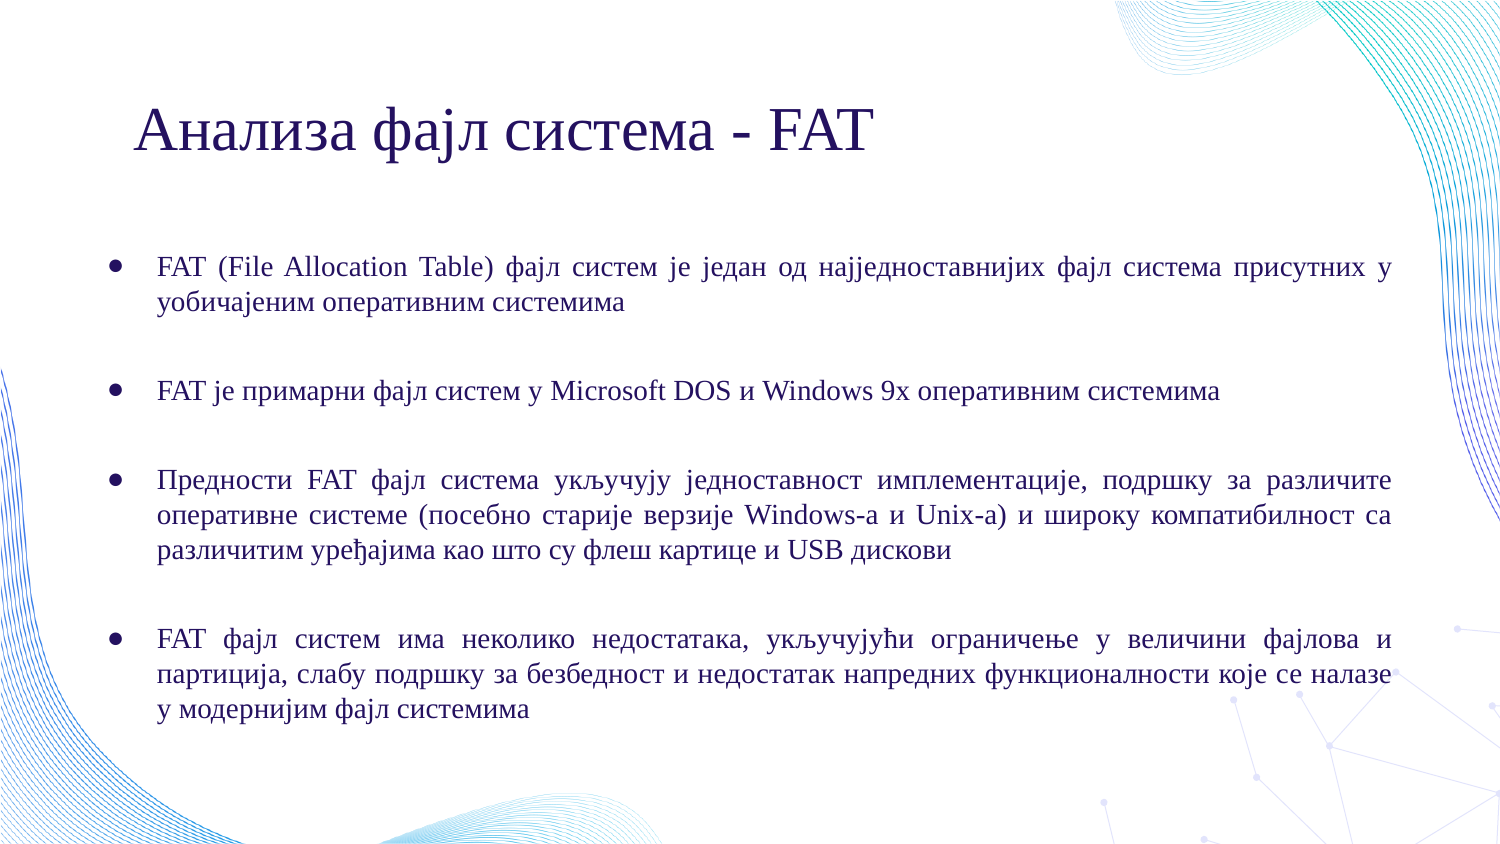

# Анализа фајл система - FAT
FAT (File Allocation Table) фајл систем је један од најједноставнијих фајл система присутних у уобичајеним оперативним системима
FAT је примарни фајл систем у Microsoft DOS и Windows 9x оперативним системима
Предности FAT фајл система укључују једноставност имплементације, подршку за различите оперативне системе (посебно старије верзије Windows-a и Unix-a) и широку компатибилност са различитим уређајима као што су флеш картице и USB дискови
FAT фајл систем има неколико недостатака, укључујући ограничење у величини фајлова и партиција, слабу подршку за безбедност и недостатак напредних функционалности које се налазе у модернијим фајл системима